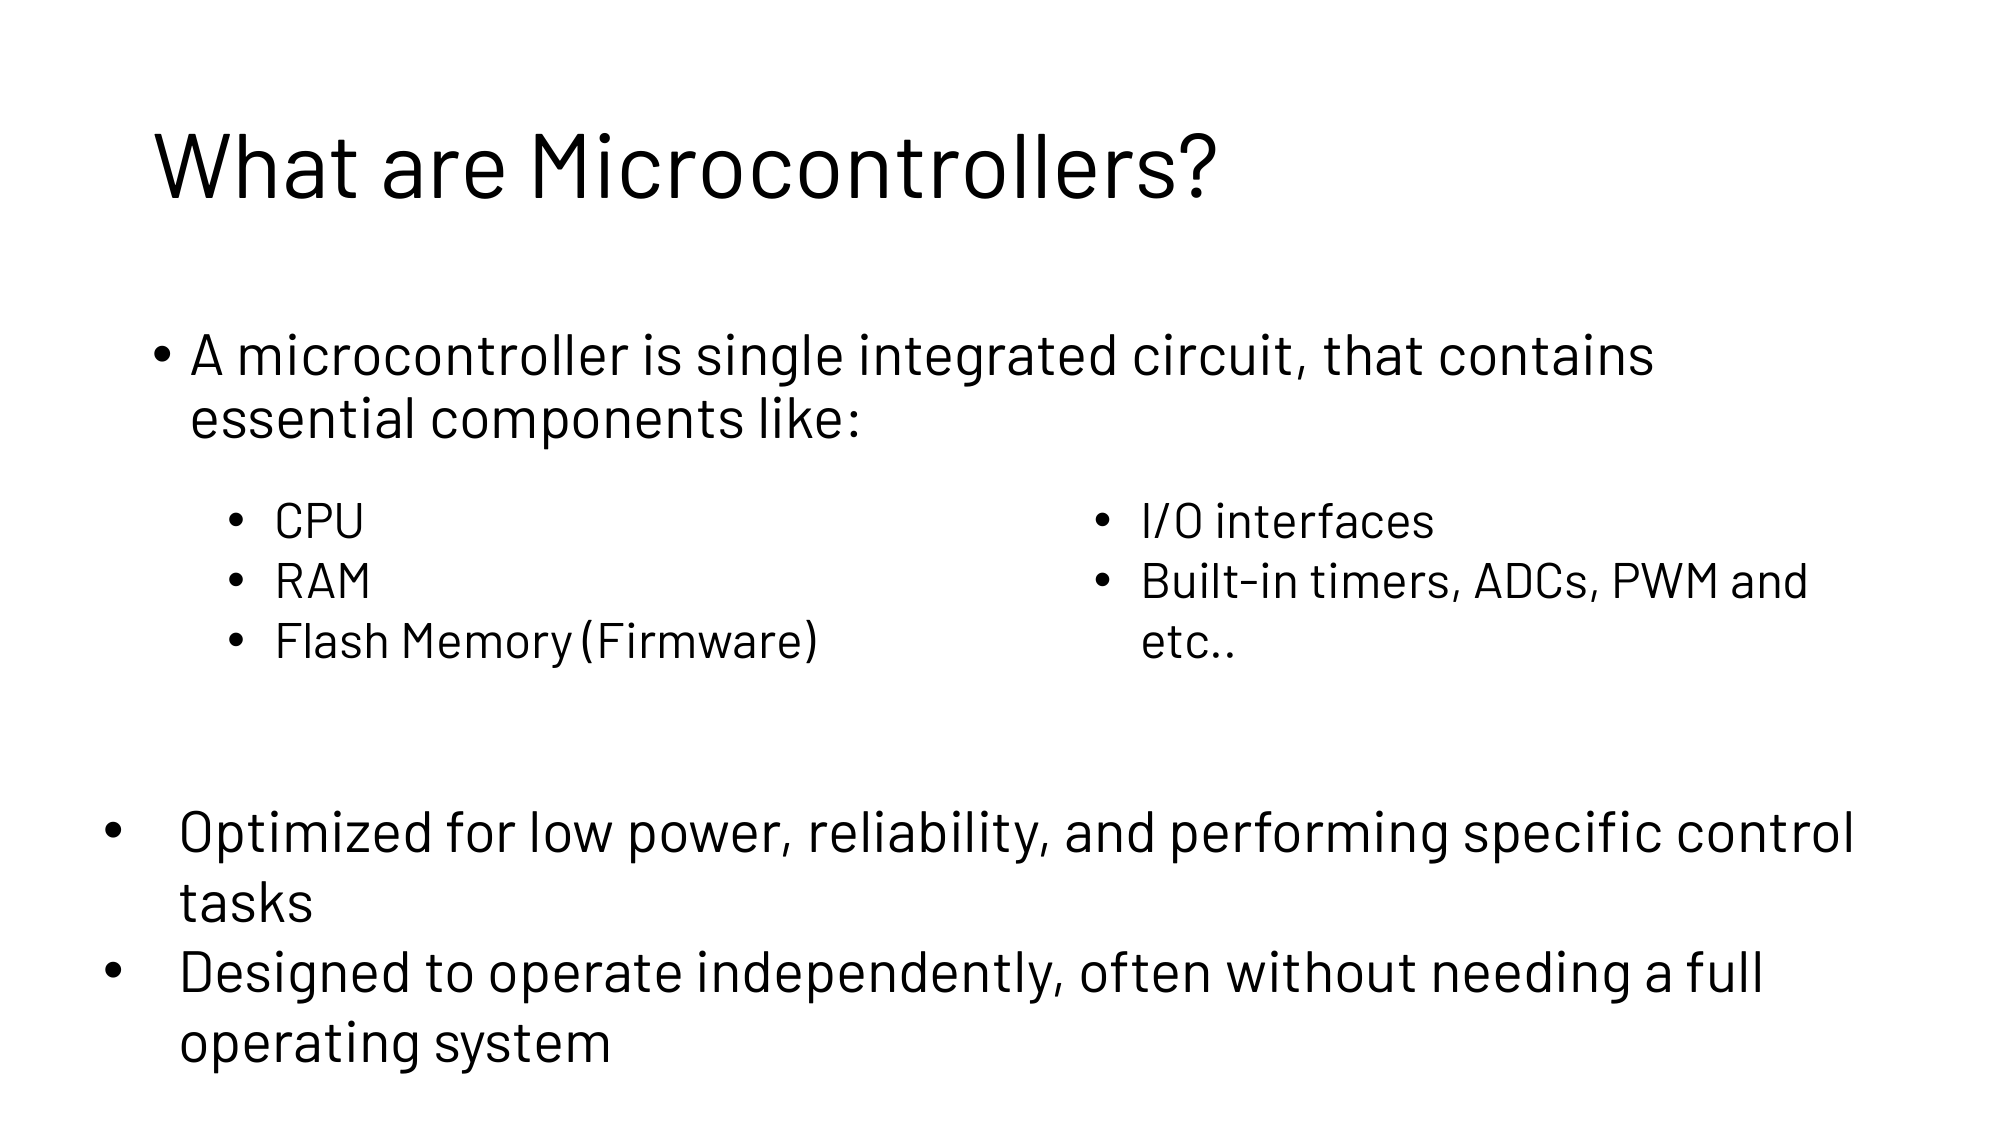

# What are Microcontrollers?
A microcontroller is single integrated circuit, that contains essential components like:
CPU
RAM
Flash Memory (Firmware)
I/O interfaces
Built-in timers, ADCs, PWM and etc..
Optimized for low power, reliability, and performing specific control tasks
Designed to operate independently, often without needing a full operating system